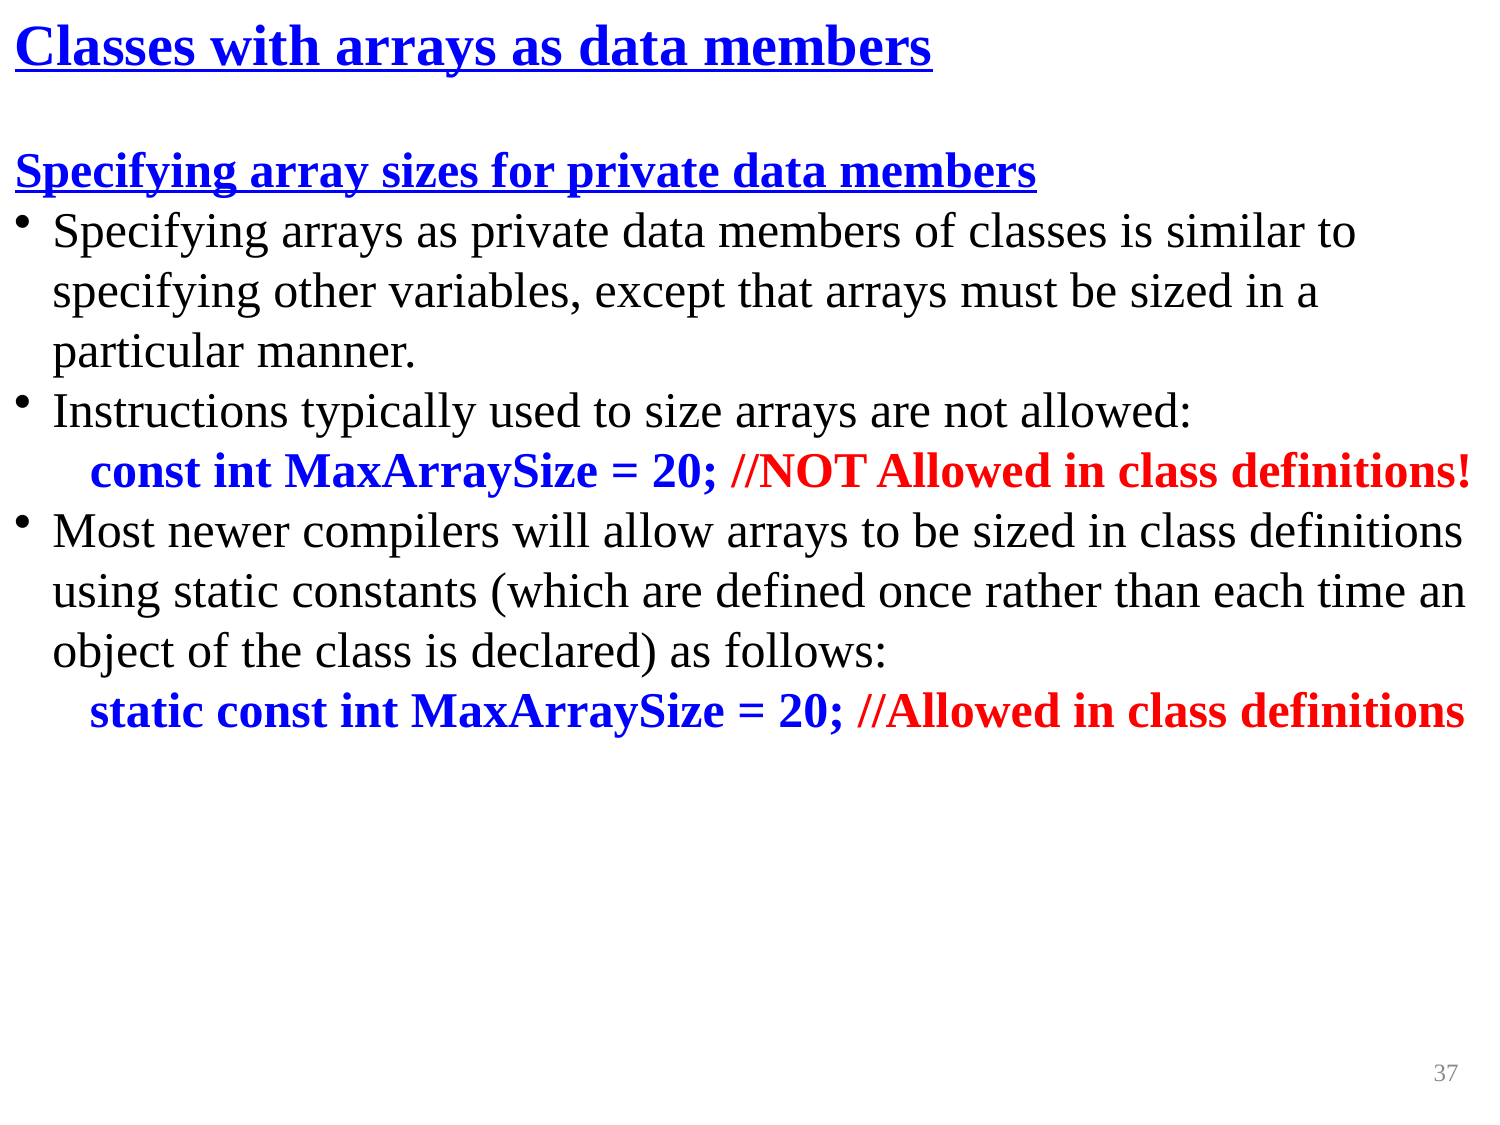

Classes with arrays as data members

Specifying array sizes for private data members
Specifying arrays as private data members of classes is similar to specifying other variables, except that arrays must be sized in a particular manner.
Instructions typically used to size arrays are not allowed:
const int MaxArraySize = 20; //NOT Allowed in class definitions!
Most newer compilers will allow arrays to be sized in class definitions using static constants (which are defined once rather than each time an object of the class is declared) as follows:
static const int MaxArraySize = 20; //Allowed in class definitions

37